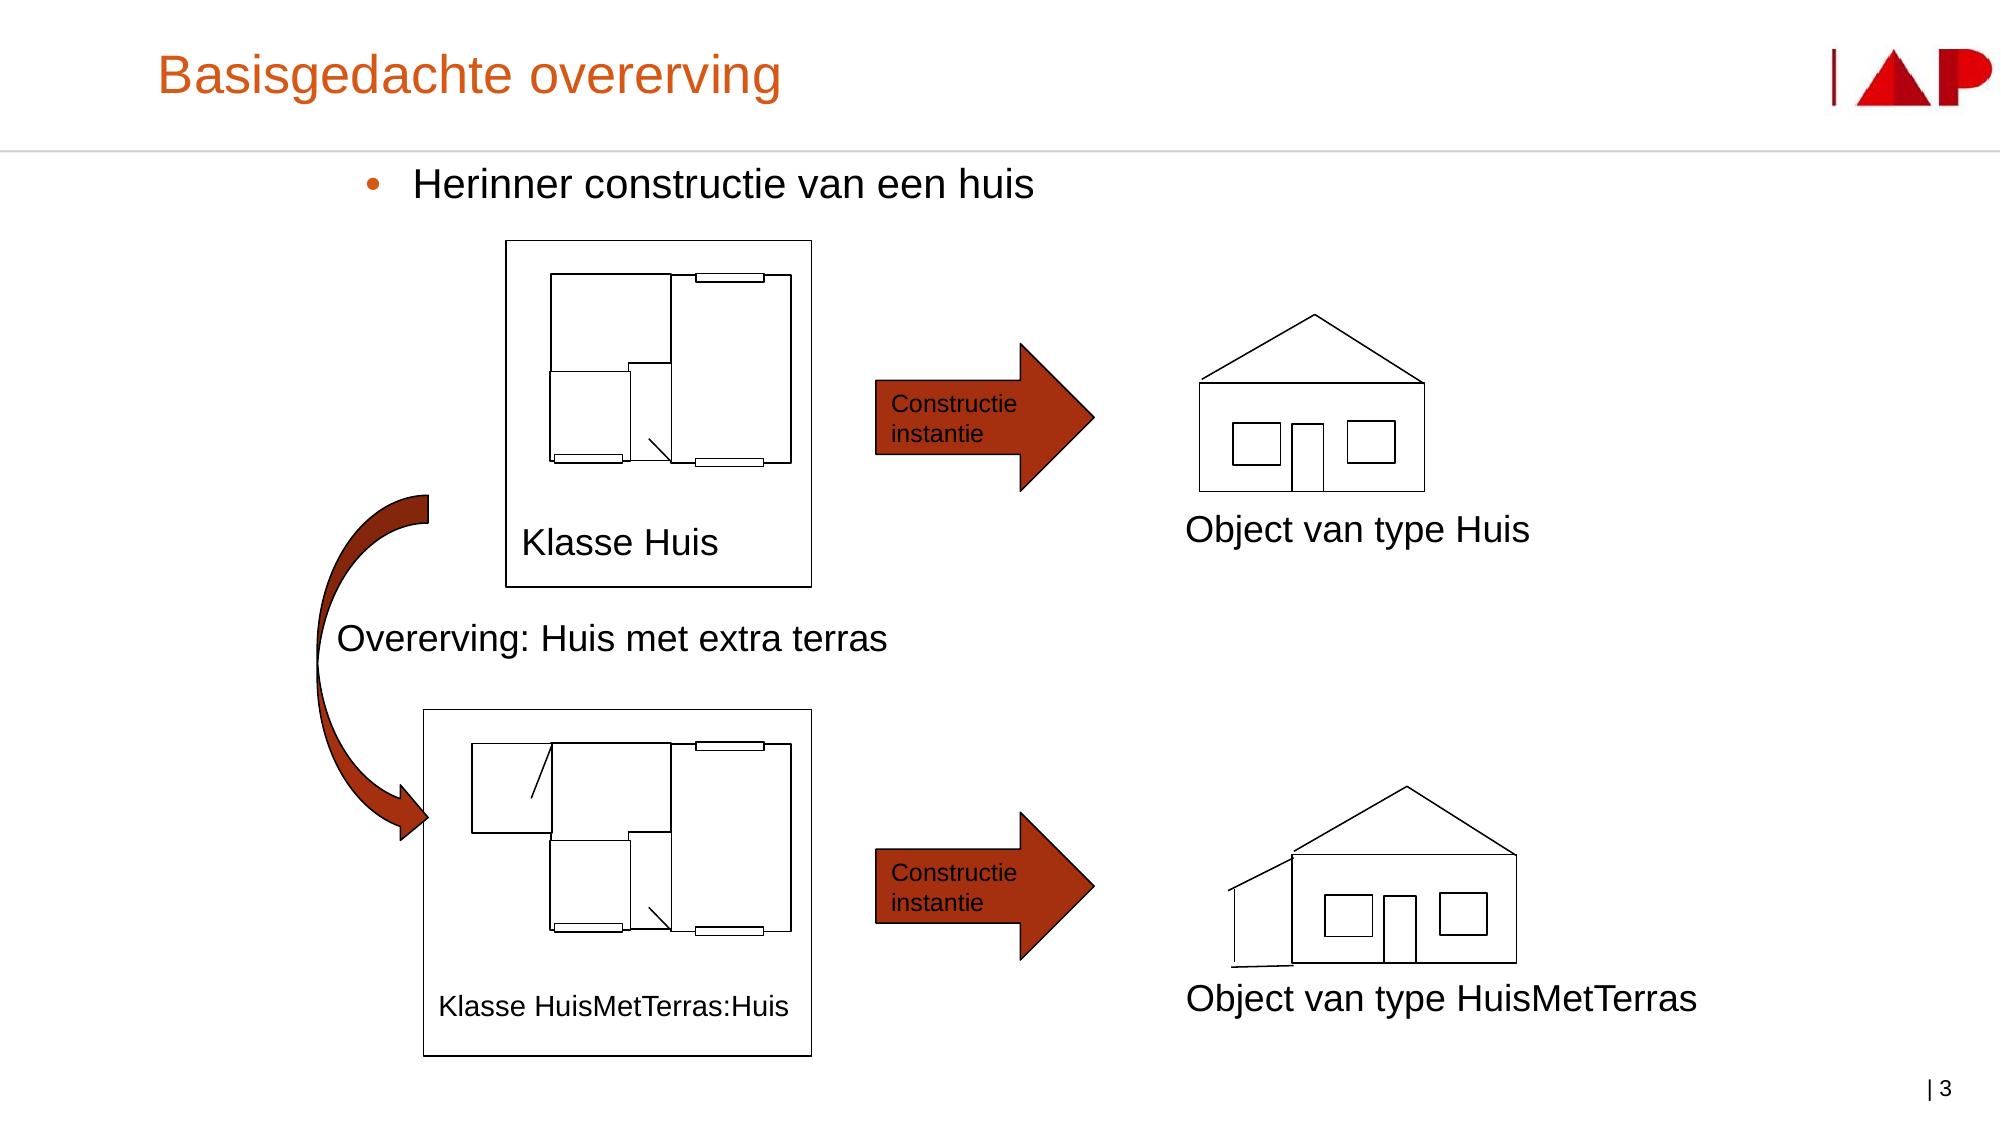

# Basisgedachte overerving
Herinner constructie van een huis

Klasse Huis

Constructie
instantie

Object van type Huis
Overerving: Huis met extra terras

Klasse HuisMetTerras:Huis

Constructie
instantie

Object van type HuisMetTerras
| 3